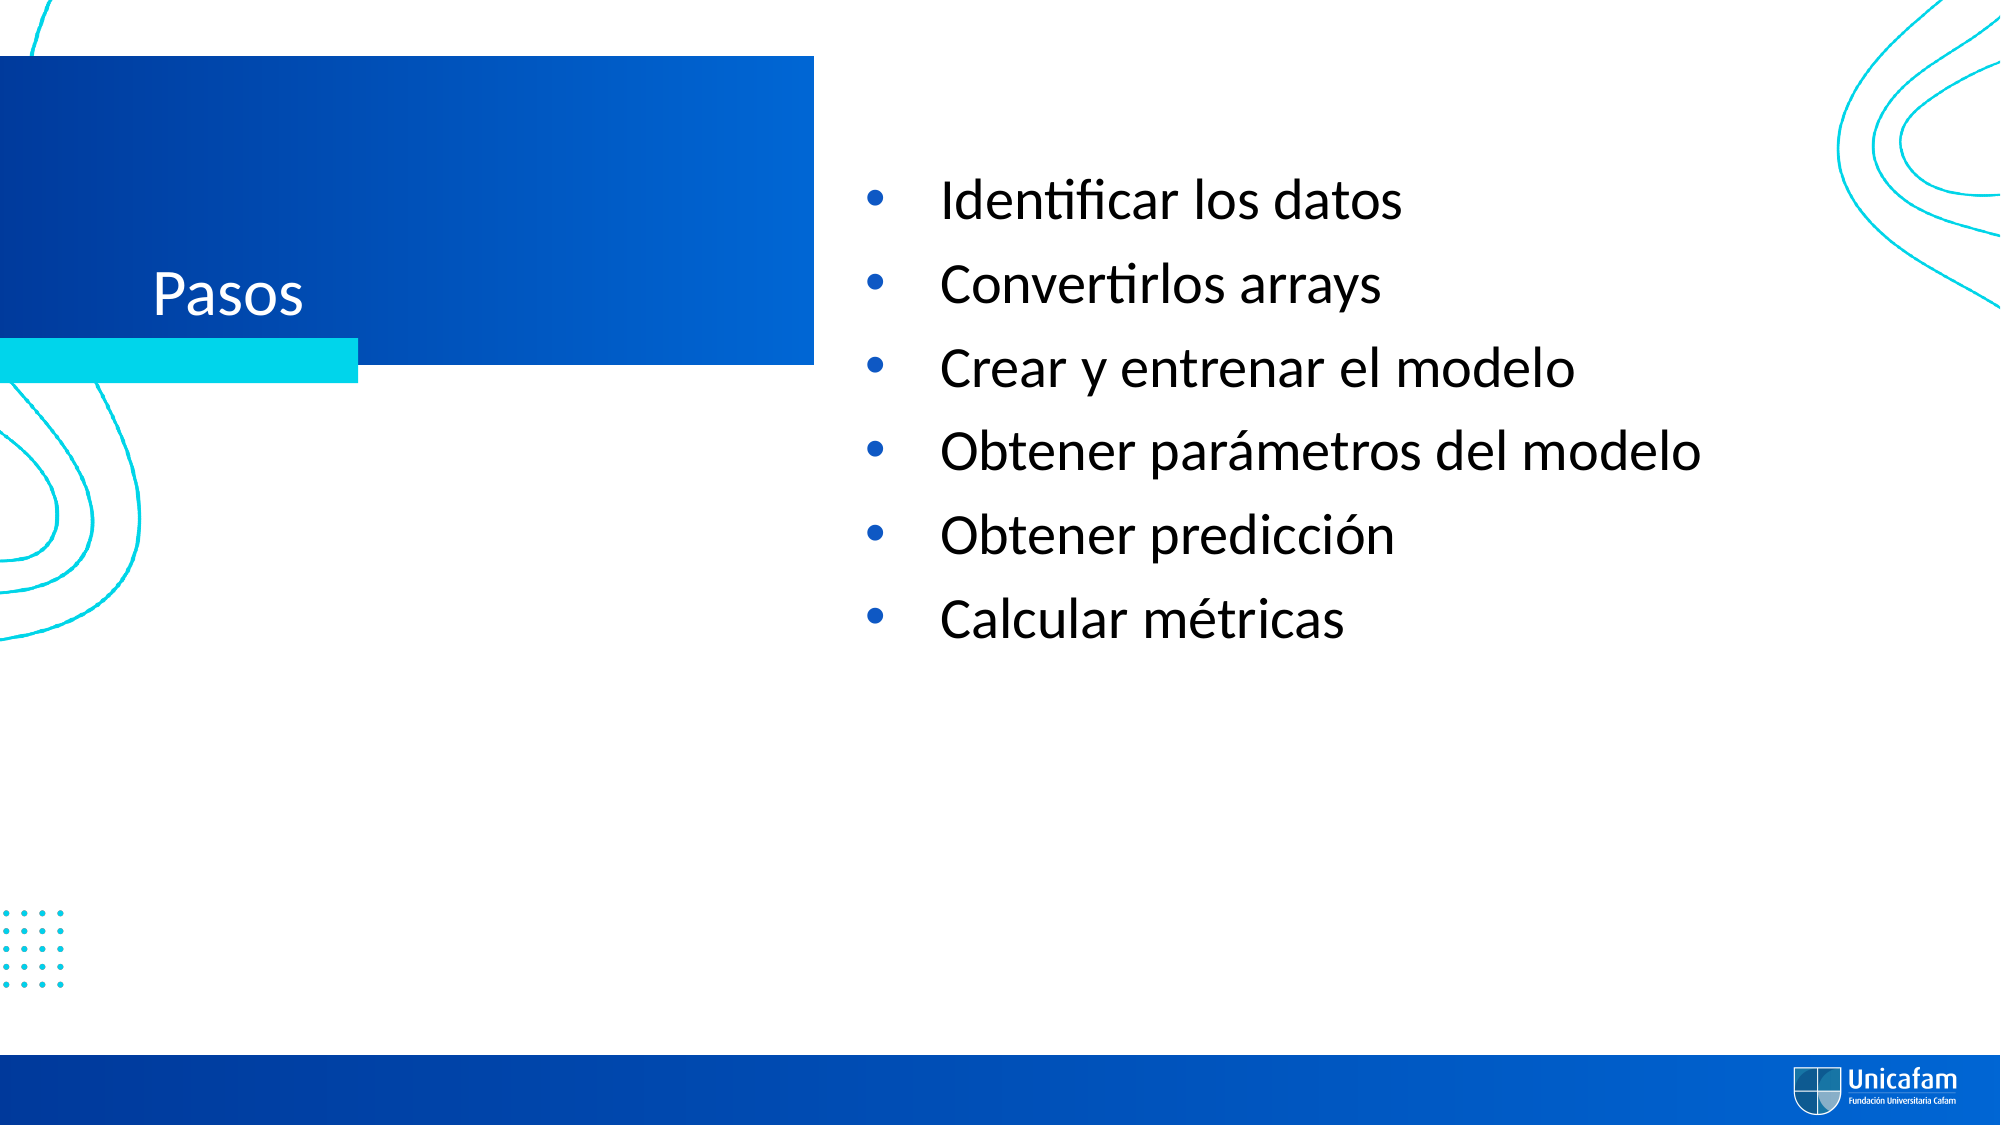

# Pasos
Identificar los datos
Convertirlos arrays
Crear y entrenar el modelo
Obtener parámetros del modelo
Obtener predicción
Calcular métricas